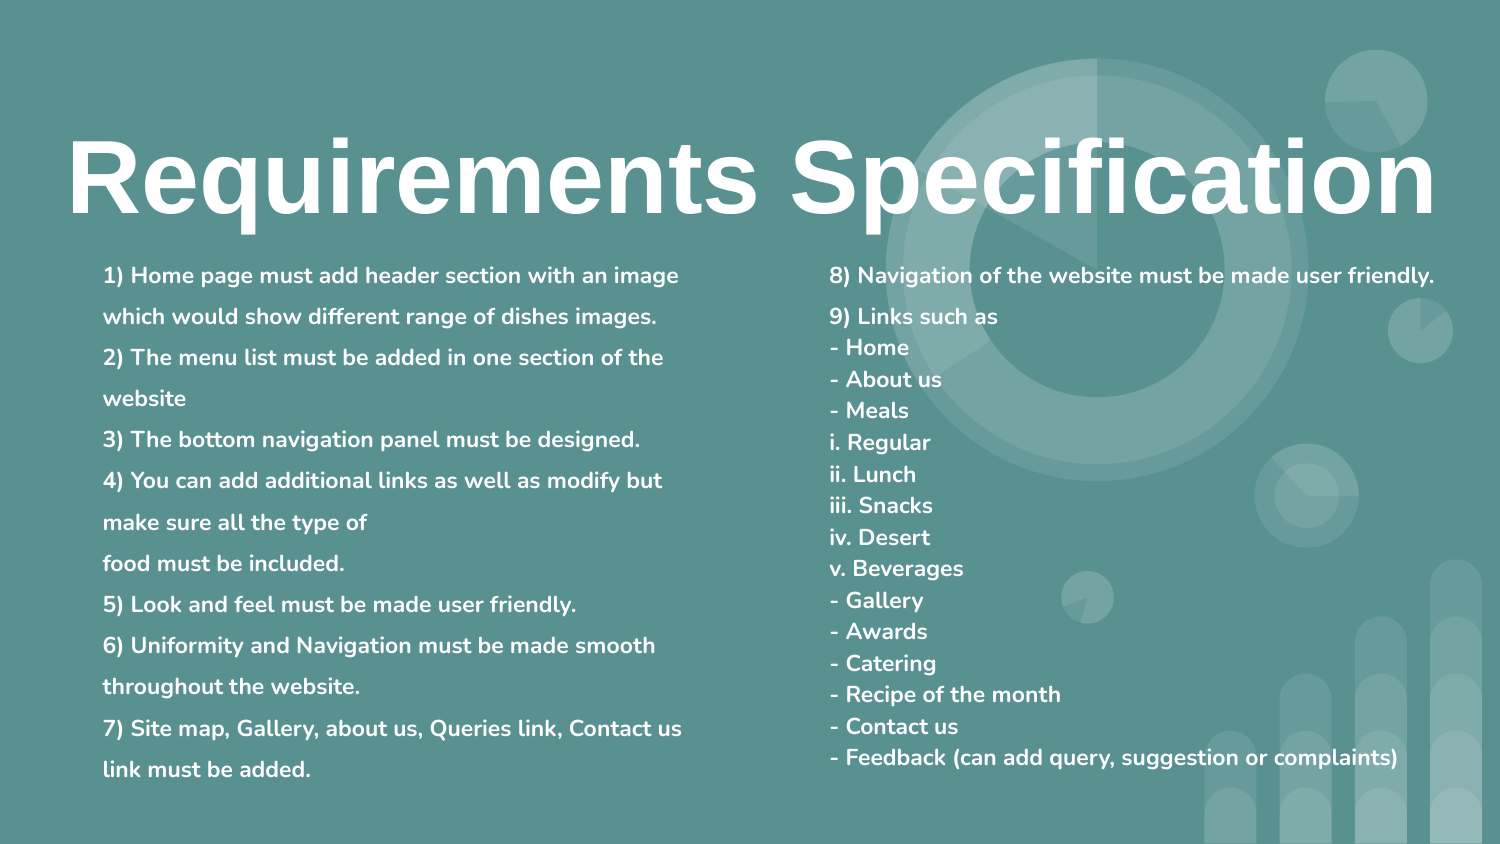

# Requirements Specification
1) Home page must add header section with an image which would show different range of dishes images.
2) The menu list must be added in one section of the website
3) The bottom navigation panel must be designed.
4) You can add additional links as well as modify but make sure all the type of
food must be included.
5) Look and feel must be made user friendly.
6) Uniformity and Navigation must be made smooth throughout the website.
7) Site map, Gallery, about us, Queries link, Contact us link must be added.

8) Navigation of the website must be made user friendly.
9) Links such as
- Home
- About us
- Meals
i. Regular
ii. Lunch
iii. Snacks
iv. Desert
v. Beverages
- Gallery
- Awards
- Catering
- Recipe of the month
- Contact us
- Feedback (can add query, suggestion or complaints)